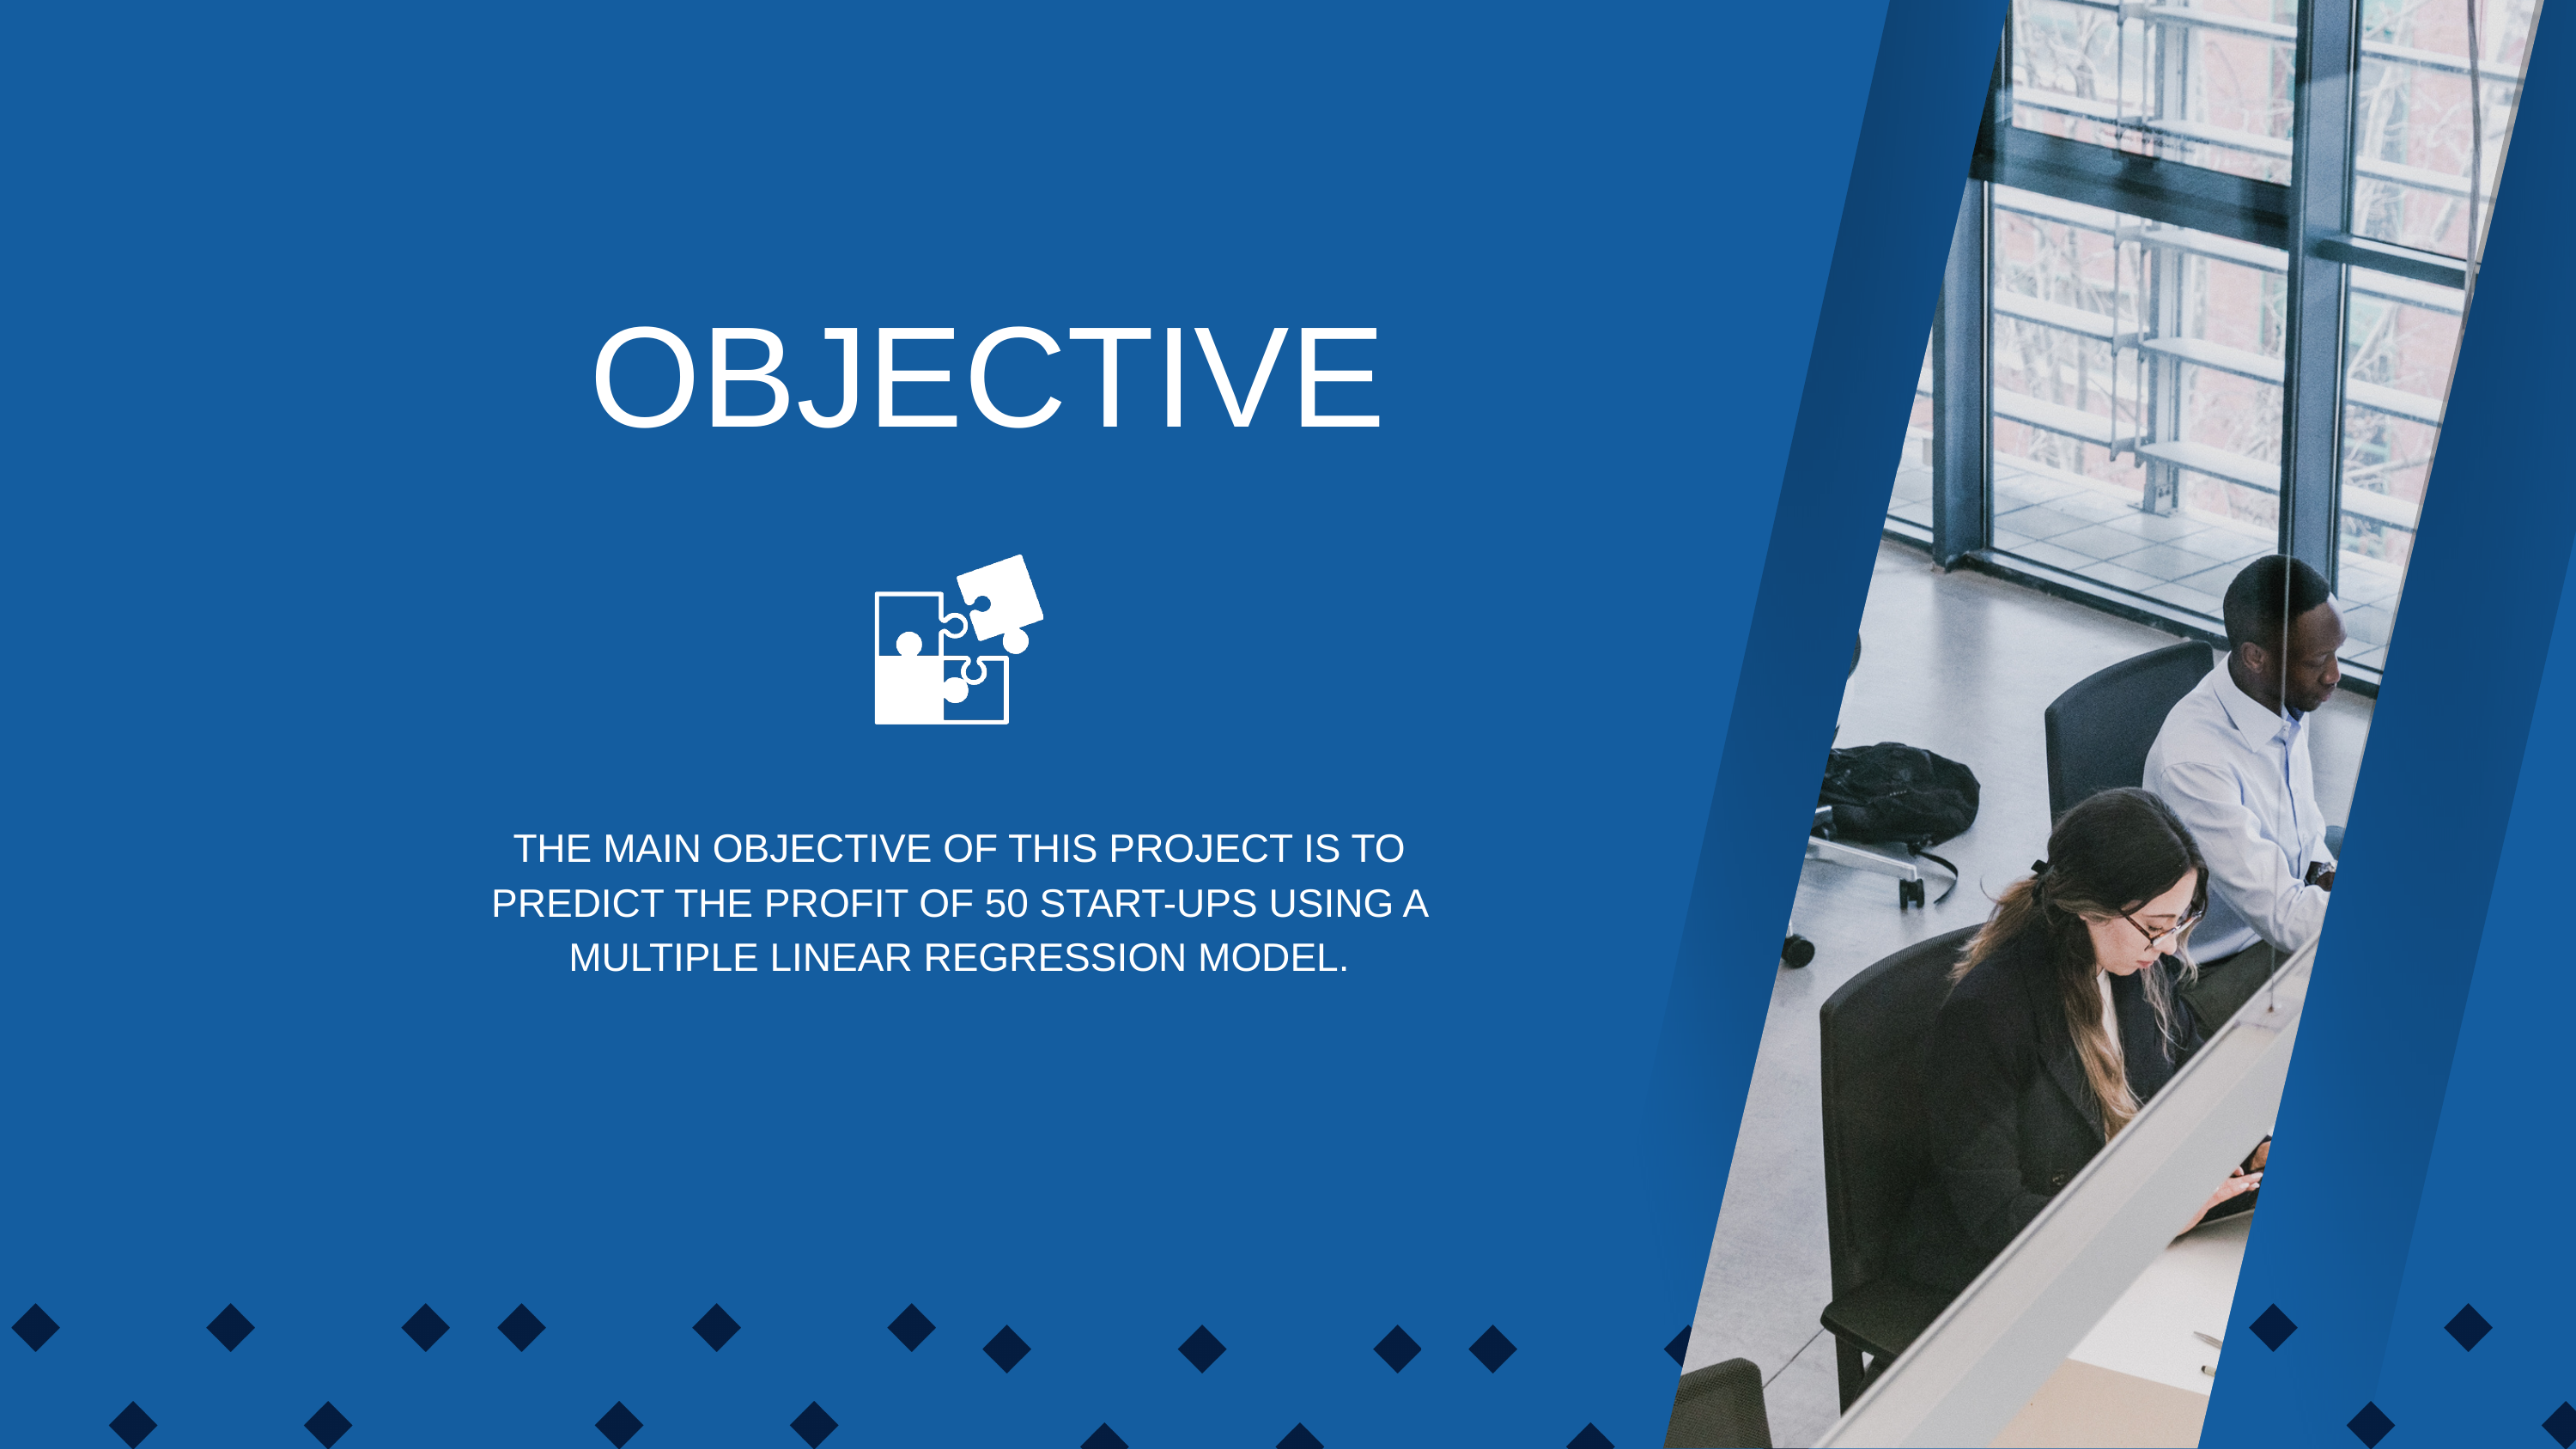

OBJECTIVE

THE MAIN OBJECTIVE OF THIS PROJECT IS TO PREDICT THE PROFIT OF 50 START-UPS USING A MULTIPLE LINEAR REGRESSION MODEL.